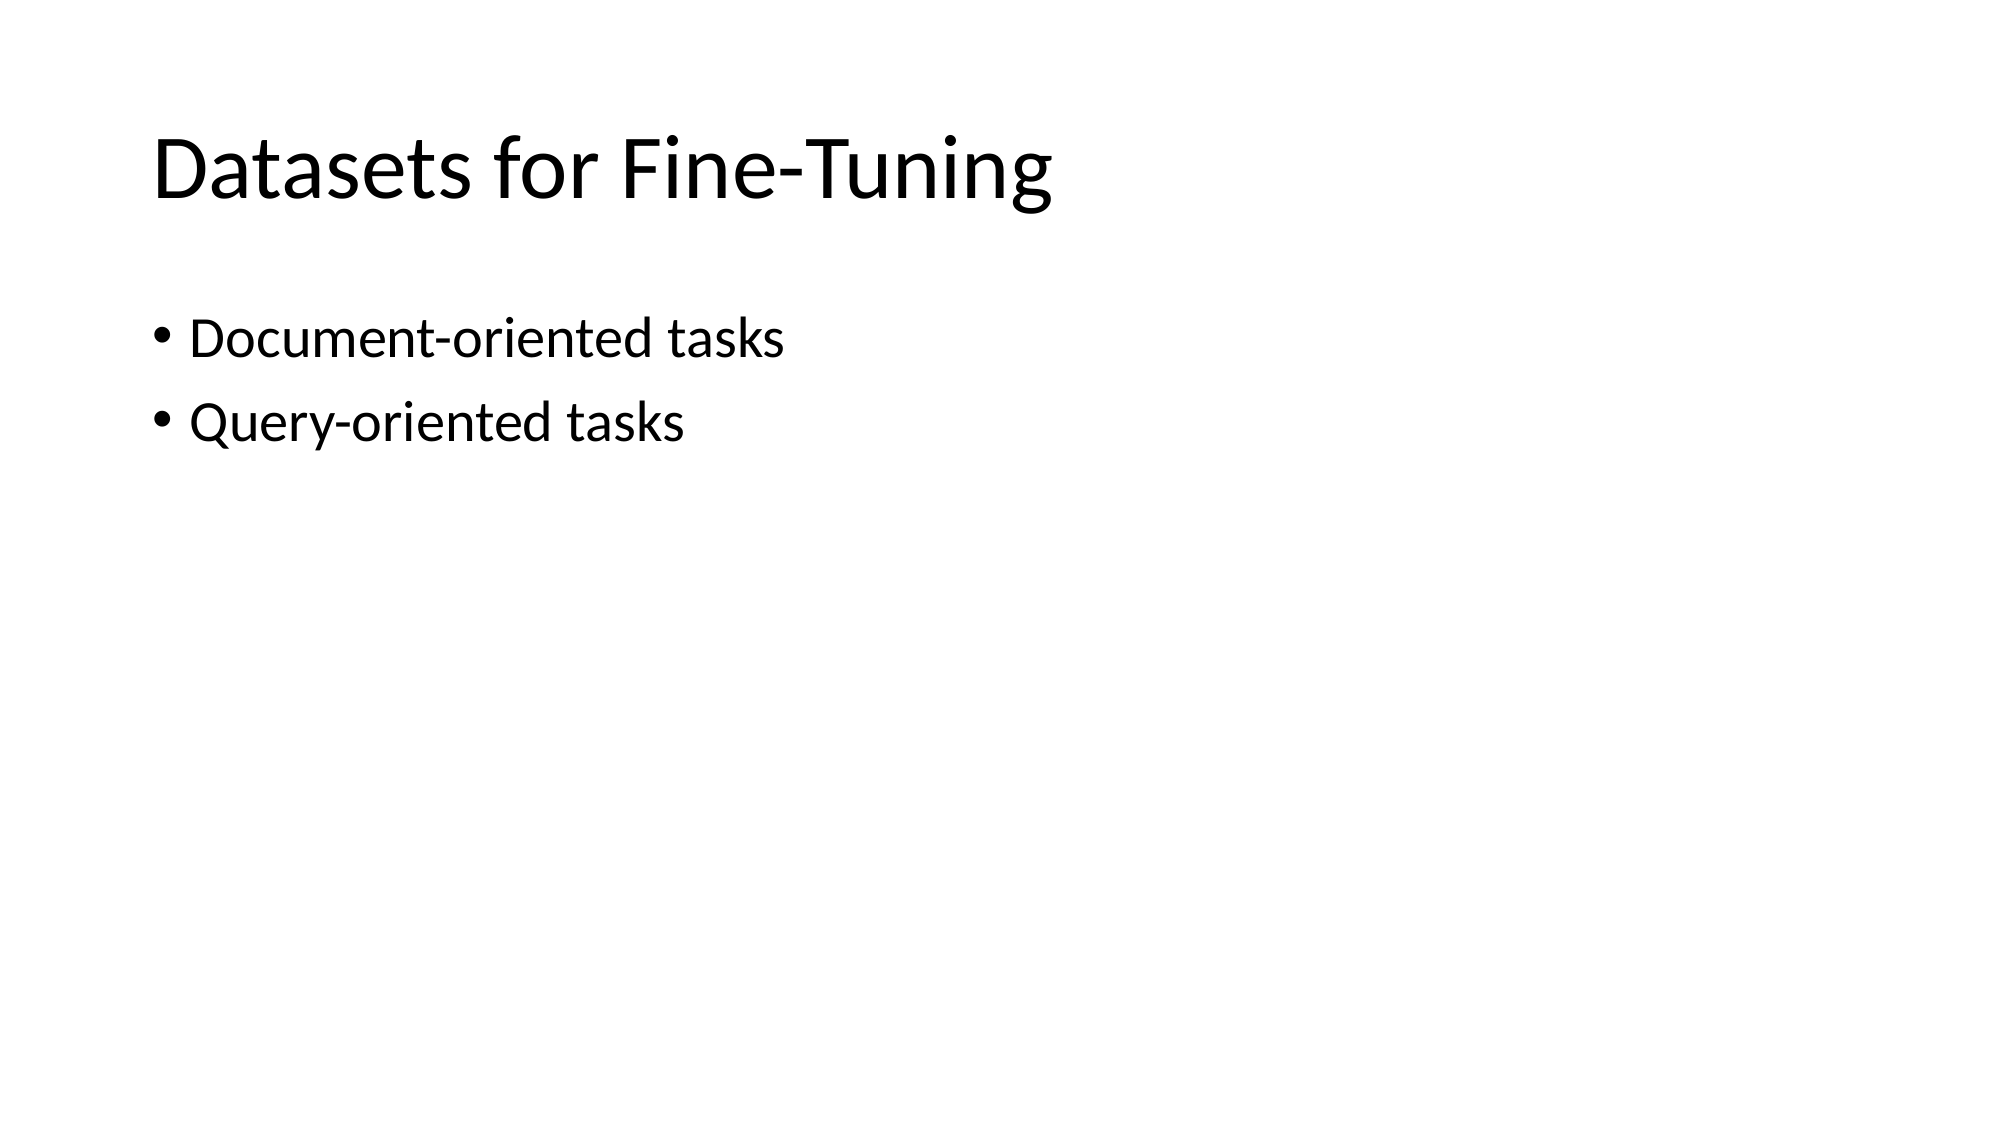

# Datasets for Fine-Tuning
Document-oriented tasks
Query-oriented tasks